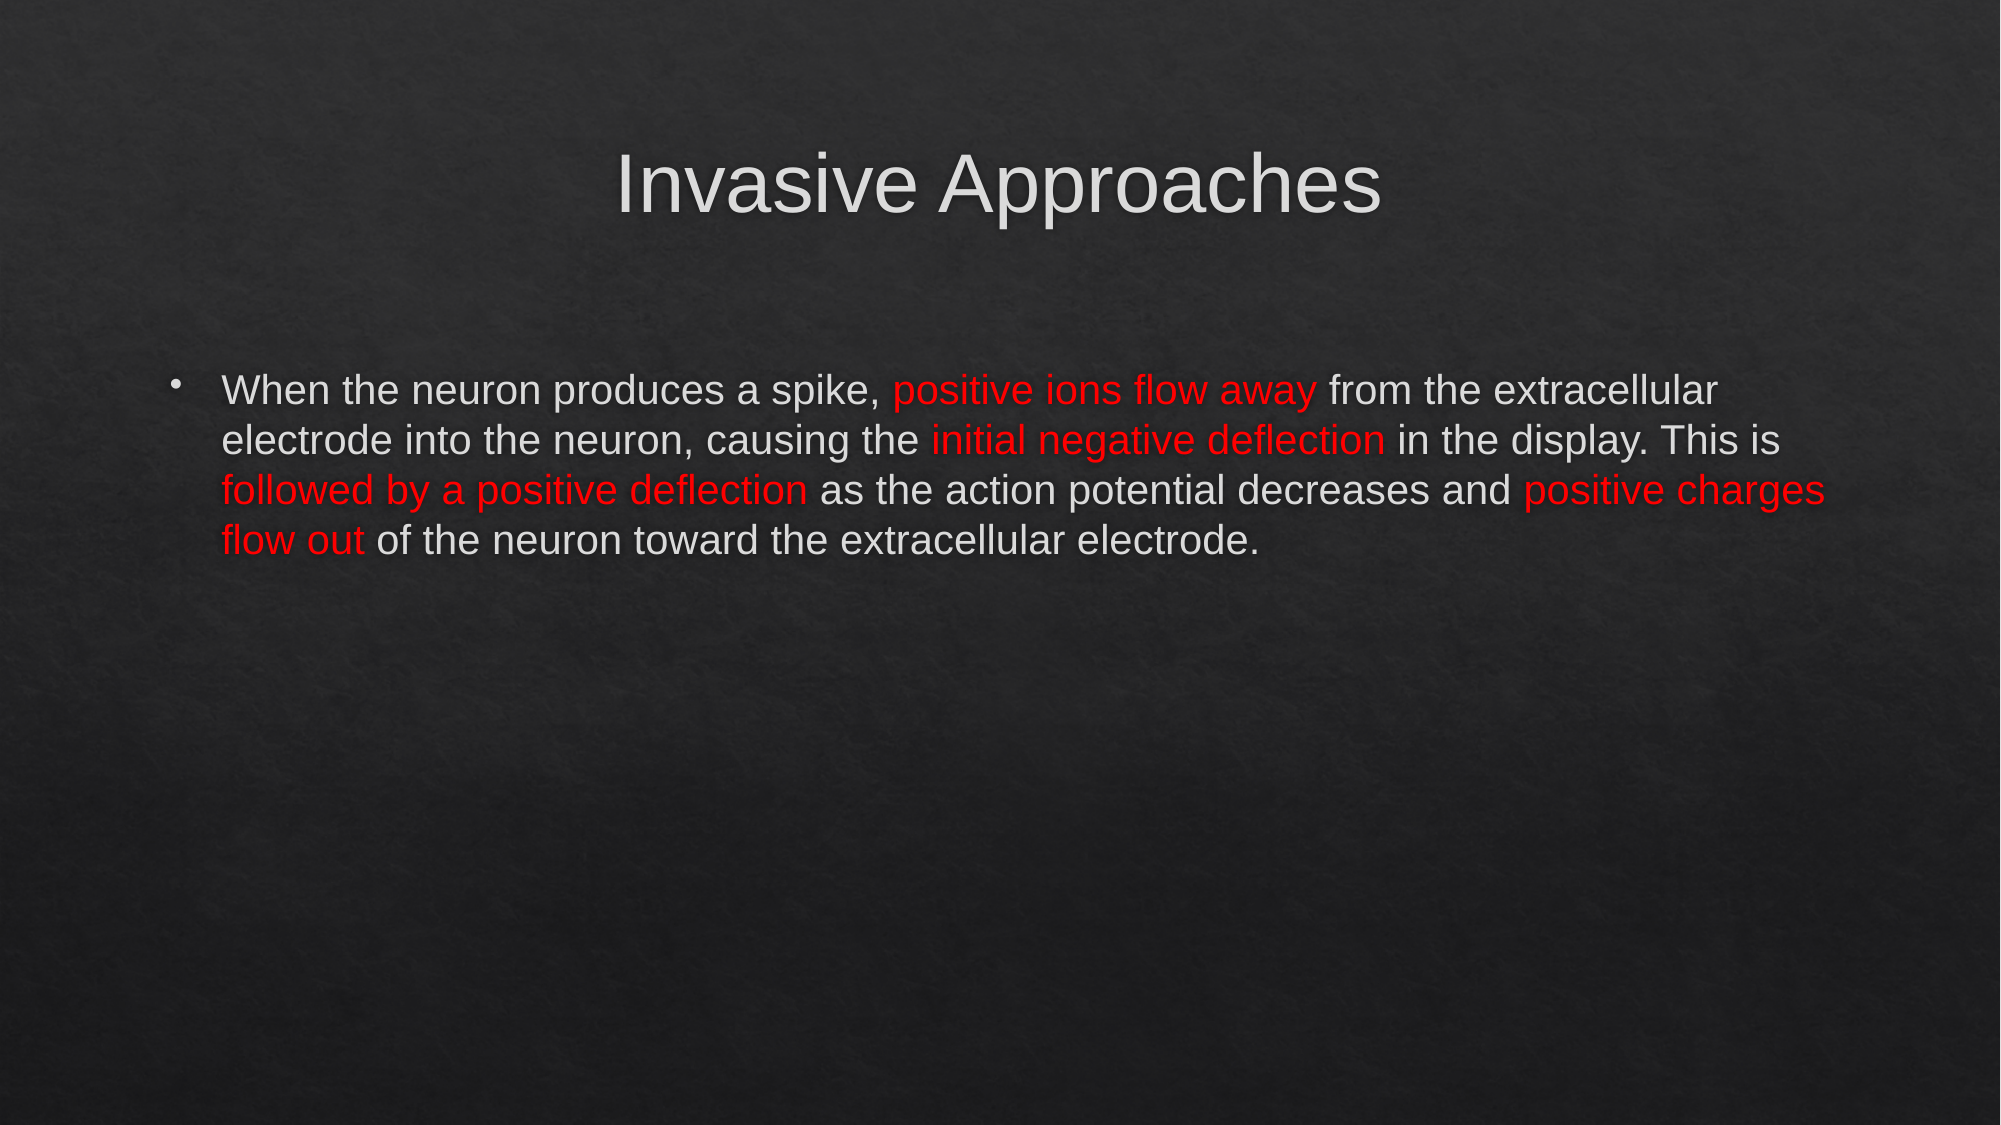

# Invasive Approaches

When the neuron produces a spike, positive ions flow away from the extracellular electrode into the neuron, causing the initial negative deflection in the display. This is followed by a positive deflection as the action potential decreases and positive charges flow out of the neuron toward the extracellular electrode.